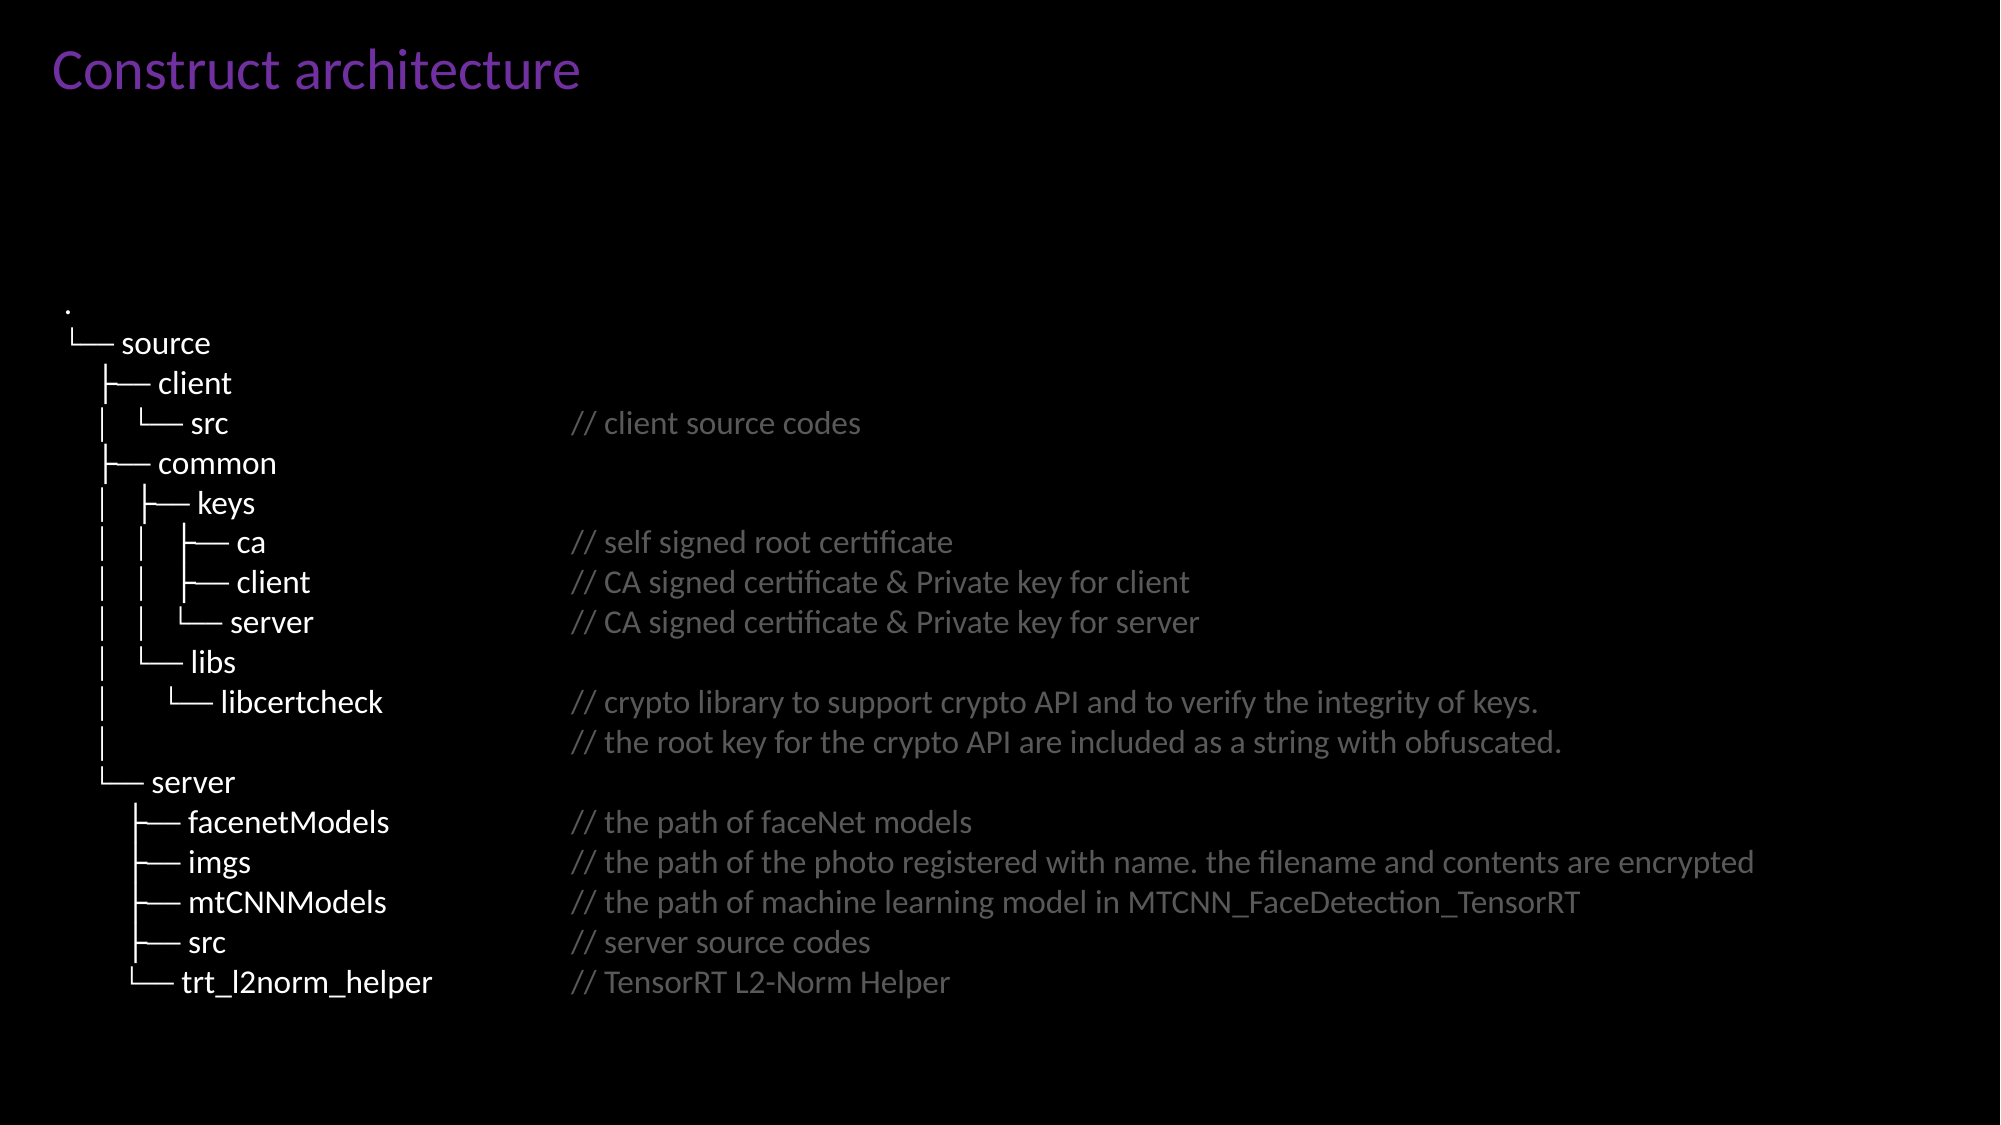

Construct architecture

.
└── source
    ├── client
    │   └── src
    ├── common
    │   ├── keys
    │   │   ├── ca
    │   │   ├── client
    │   │   └── server
    │   └── libs
    │       └── libcertcheck
    │
    └── server
        ├── facenetModels
        ├── imgs
        ├── mtCNNModels
        ├── src
        └── trt_l2norm_helper

 // client source codes

 // self signed root certificate
 // CA signed certificate & Private key for client
 // CA signed certificate & Private key for server

 // crypto library to support crypto API and to verify the integrity of keys.
 // the root key for the crypto API are included as a string with obfuscated.

 // the path of faceNet models
 // the path of the photo registered with name. the filename and contents are encrypted
 // the path of machine learning model in MTCNN_FaceDetection_TensorRT
 // server source codes
 // TensorRT L2-Norm Helper